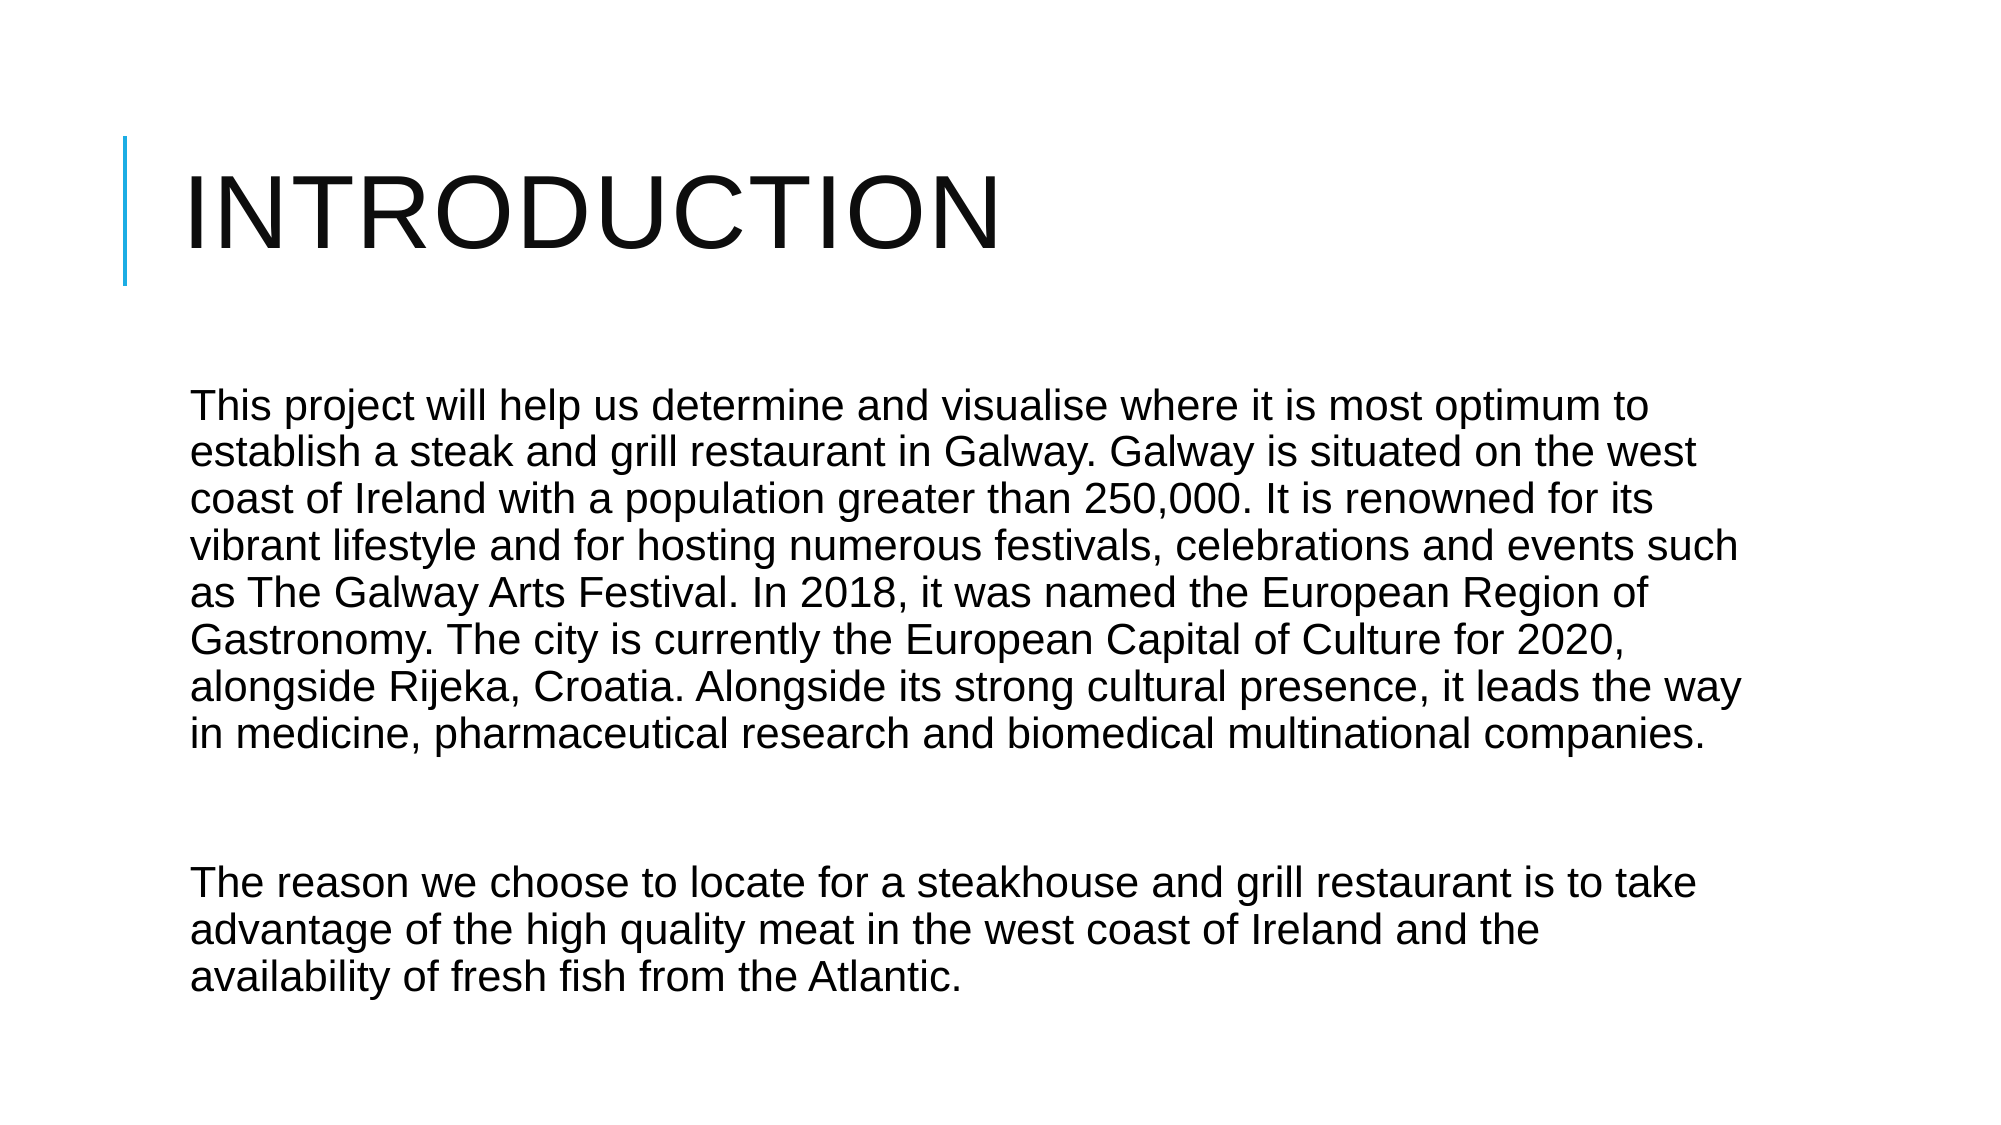

# Introduction
This project will help us determine and visualise where it is most optimum to establish a steak and grill restaurant in Galway. Galway is situated on the west coast of Ireland with a population greater than 250,000. It is renowned for its vibrant lifestyle and for hosting numerous festivals, celebrations and events such as The Galway Arts Festival. In 2018, it was named the European Region of Gastronomy. The city is currently the European Capital of Culture for 2020, alongside Rijeka, Croatia. Alongside its strong cultural presence, it leads the way in medicine, pharmaceutical research and biomedical multinational companies.

The reason we choose to locate for a steakhouse and grill restaurant is to take advantage of the high quality meat in the west coast of Ireland and the availability of fresh fish from the Atlantic.